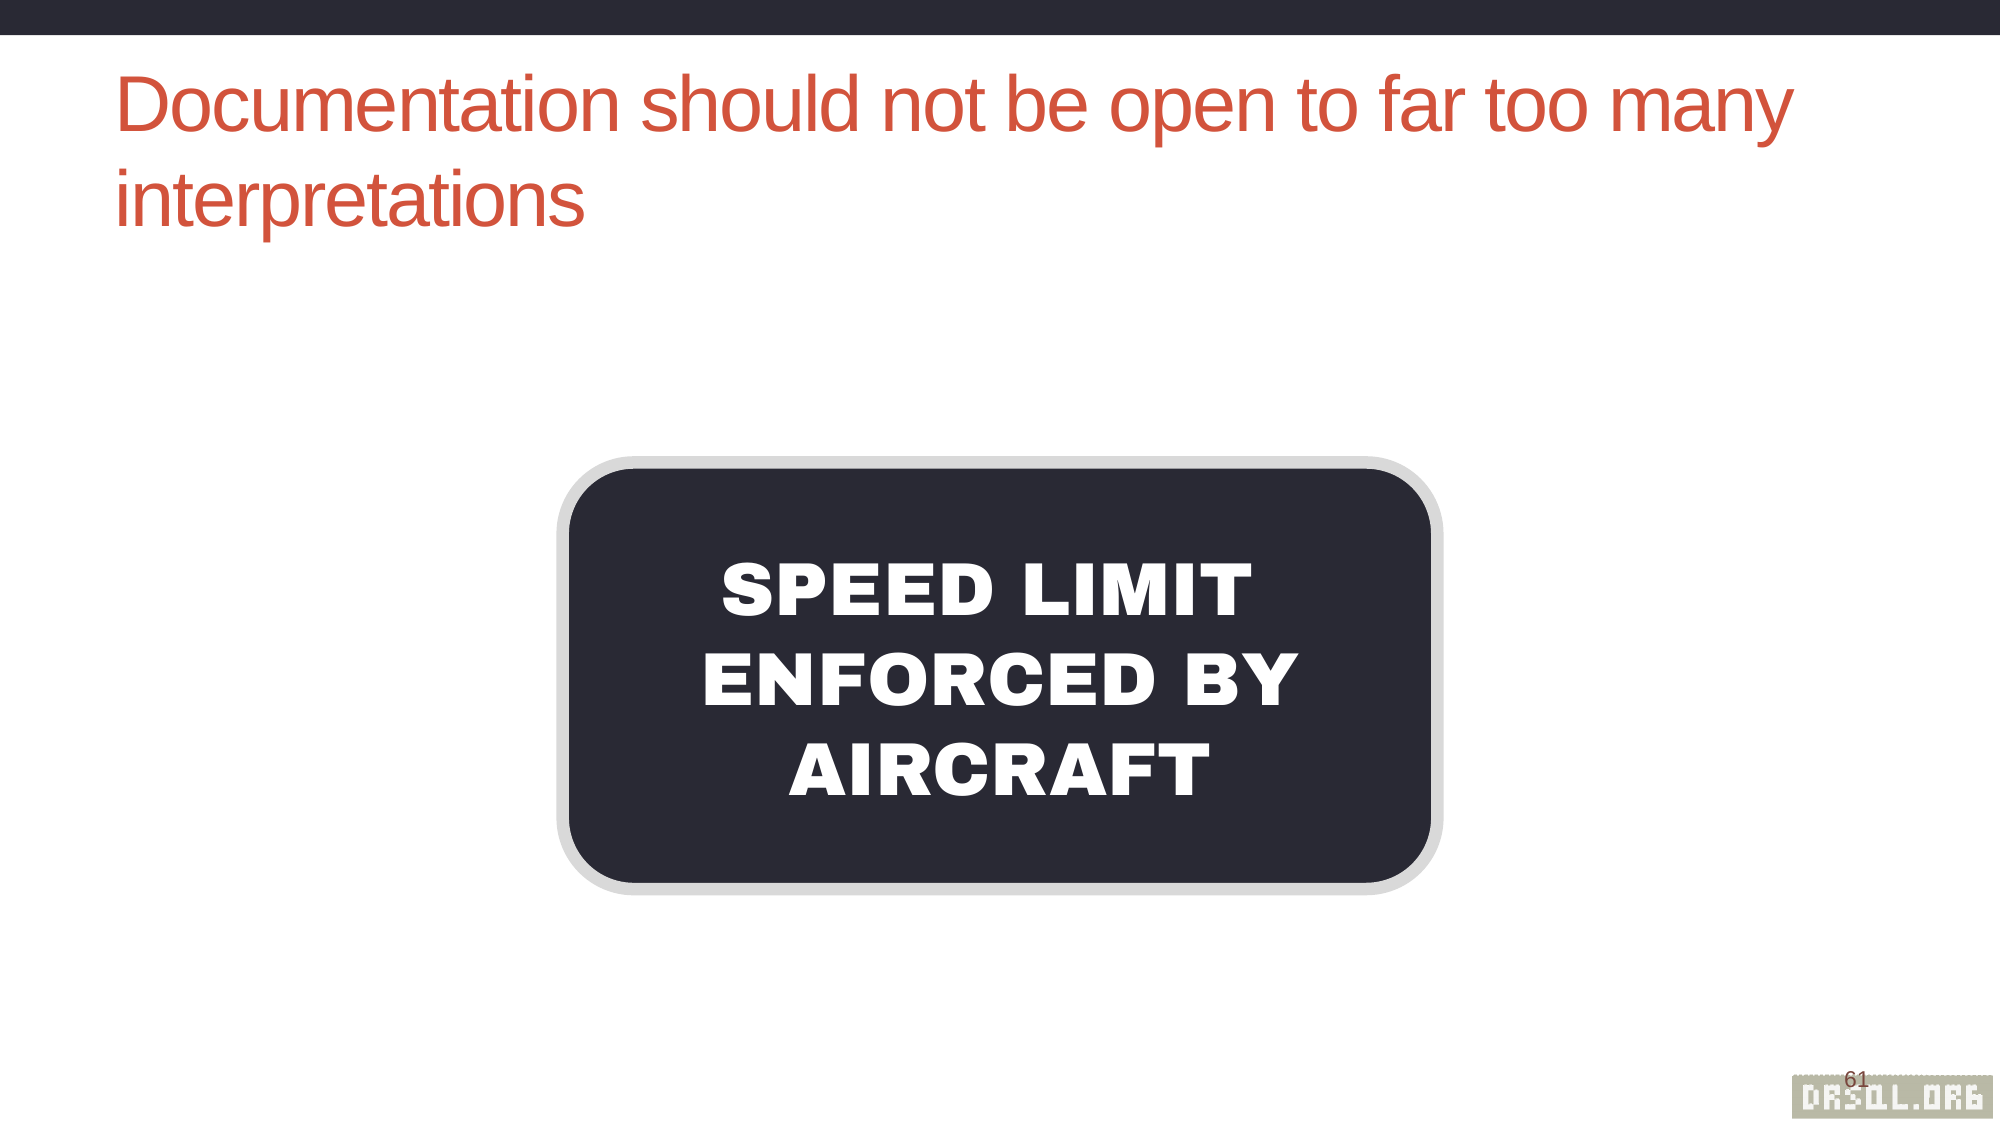

# Documentation should not be open to far too many interpretations
SPEED LIMIT
ENFORCED BY
AIRCRAFT